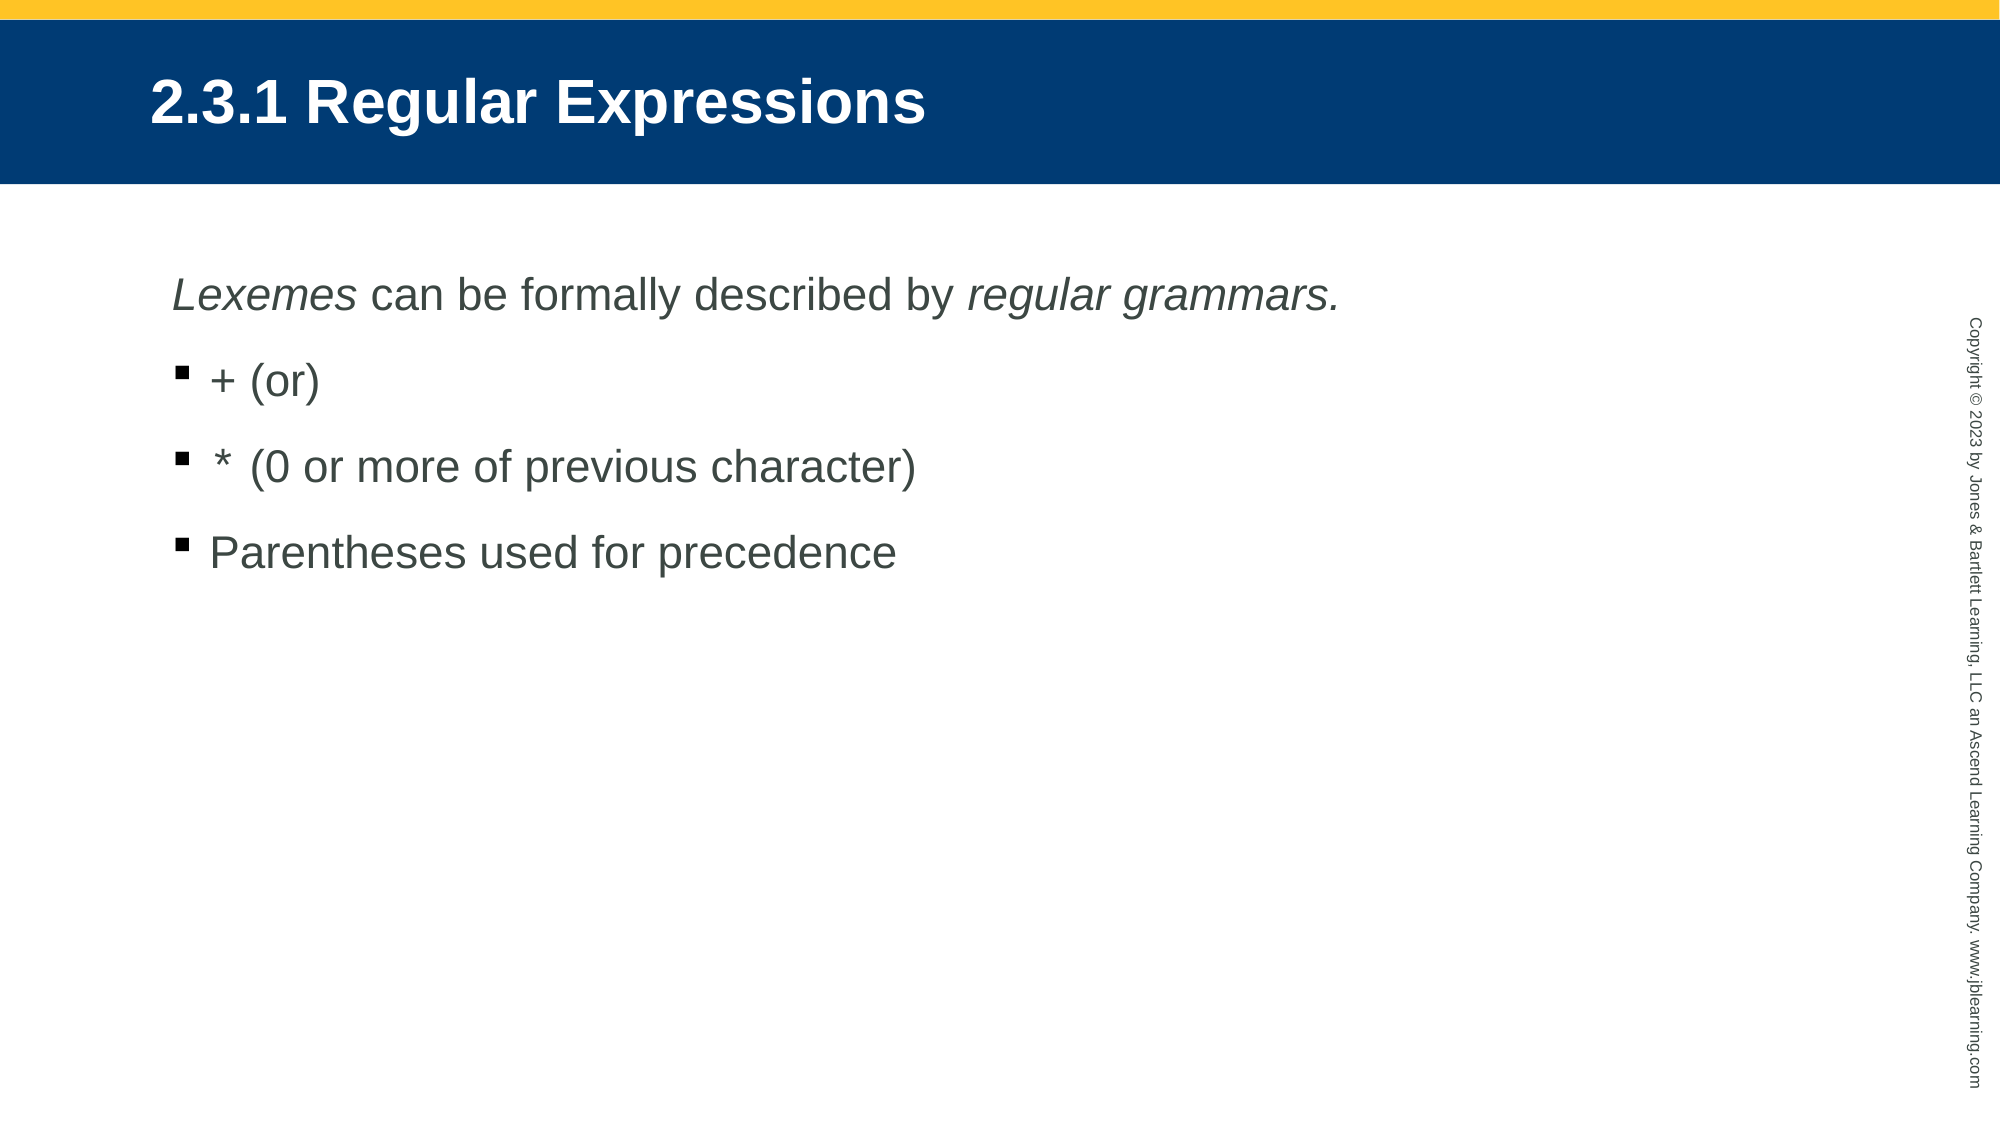

# 2.3.1 Regular Expressions
Lexemes can be formally described by regular grammars.
+ (or)
* (0 or more of previous character)
Parentheses used for precedence